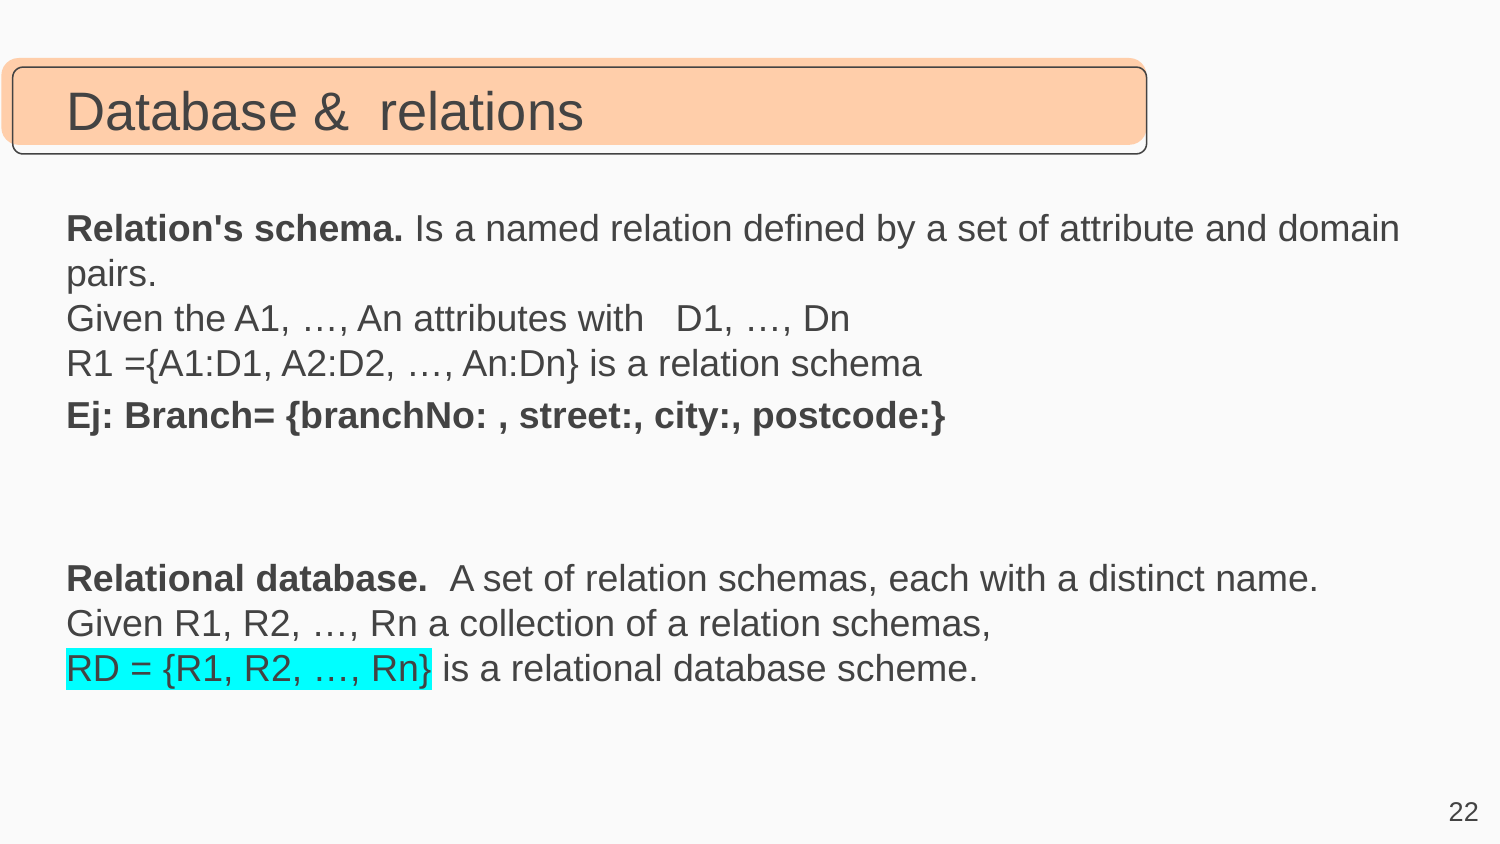

Database &  relations
Relation's schema. Is a named relation defined by a set of attribute and domain pairs.
Given the A1, …, An attributes with   D1, …, Dn
R1 ={A1:D1, A2:D2, …, An:Dn} is a relation schema
Ej: Branch= {branchNo: , street:, city:, postcode:}

Relational database.  A set of relation schemas, each with a distinct name.
Given R1, R2, …, Rn a collection of a relation schemas,
RD = {R1, R2, …, Rn} is a relational database scheme.

22